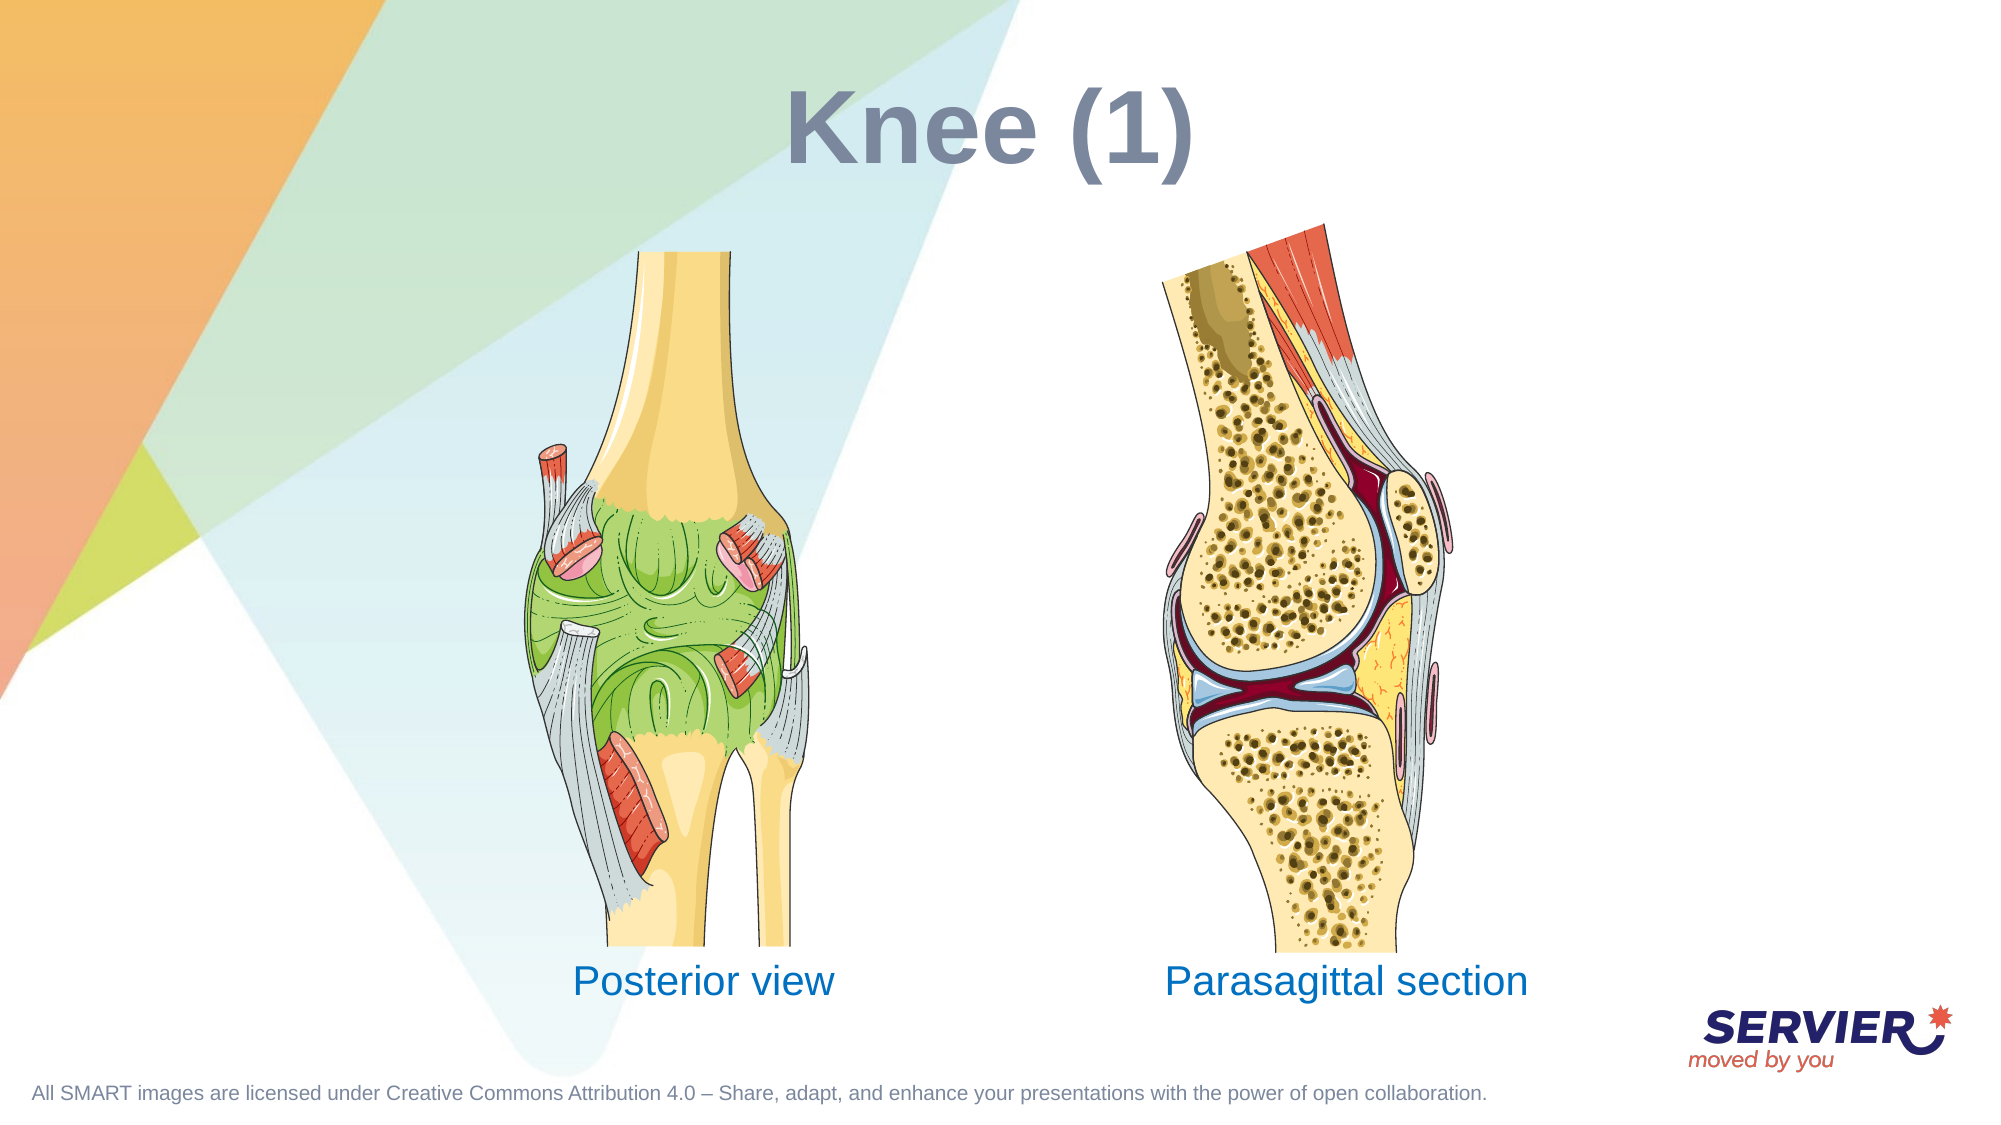

# Knee (1)

Posterior view
Parasagittal section